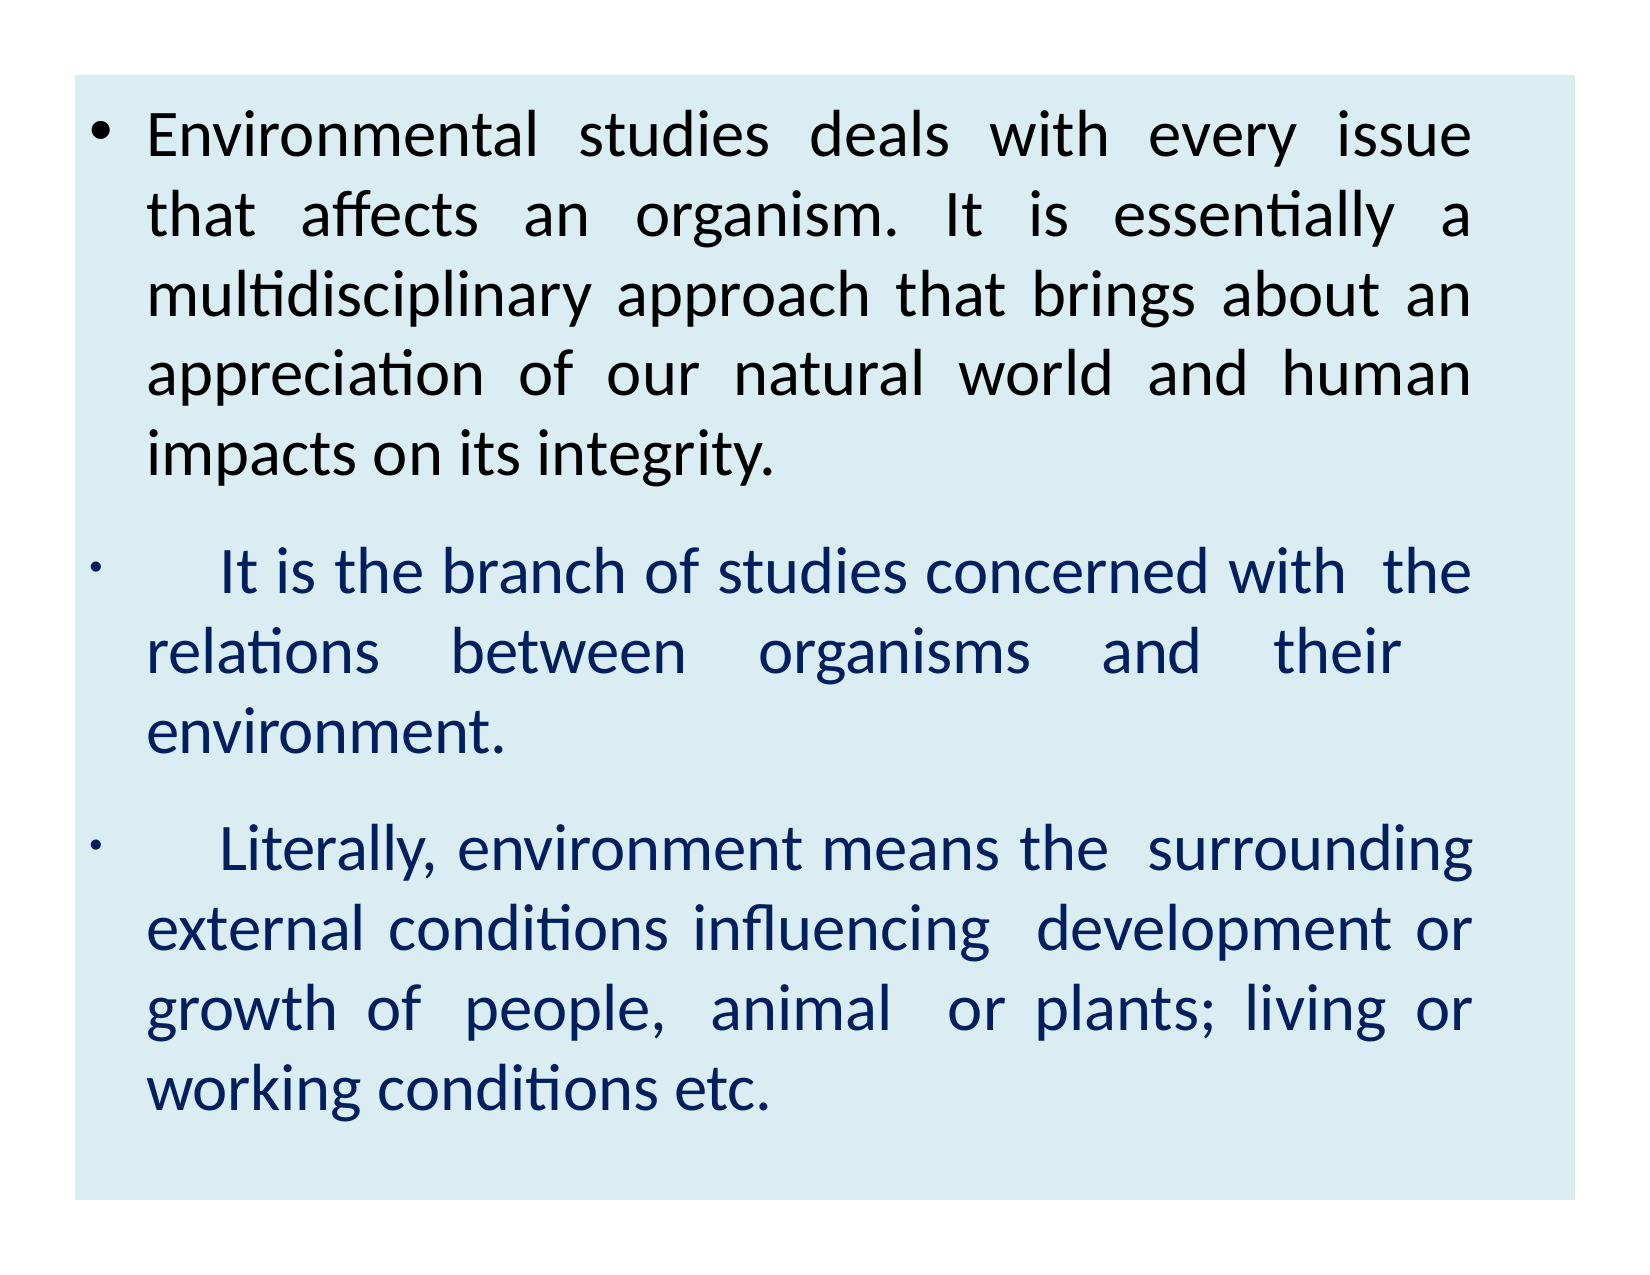

Environmental studies deals with every issue that affects an organism. It is essentially a multidisciplinary approach that brings about an appreciation of our natural world and human impacts on its integrity.
	It is the branch of studies concerned with  the relations between organisms and their  environment.
	Literally, environment means the  surrounding external conditions influencing  development or growth of people, animal  or plants; living or working conditions etc.